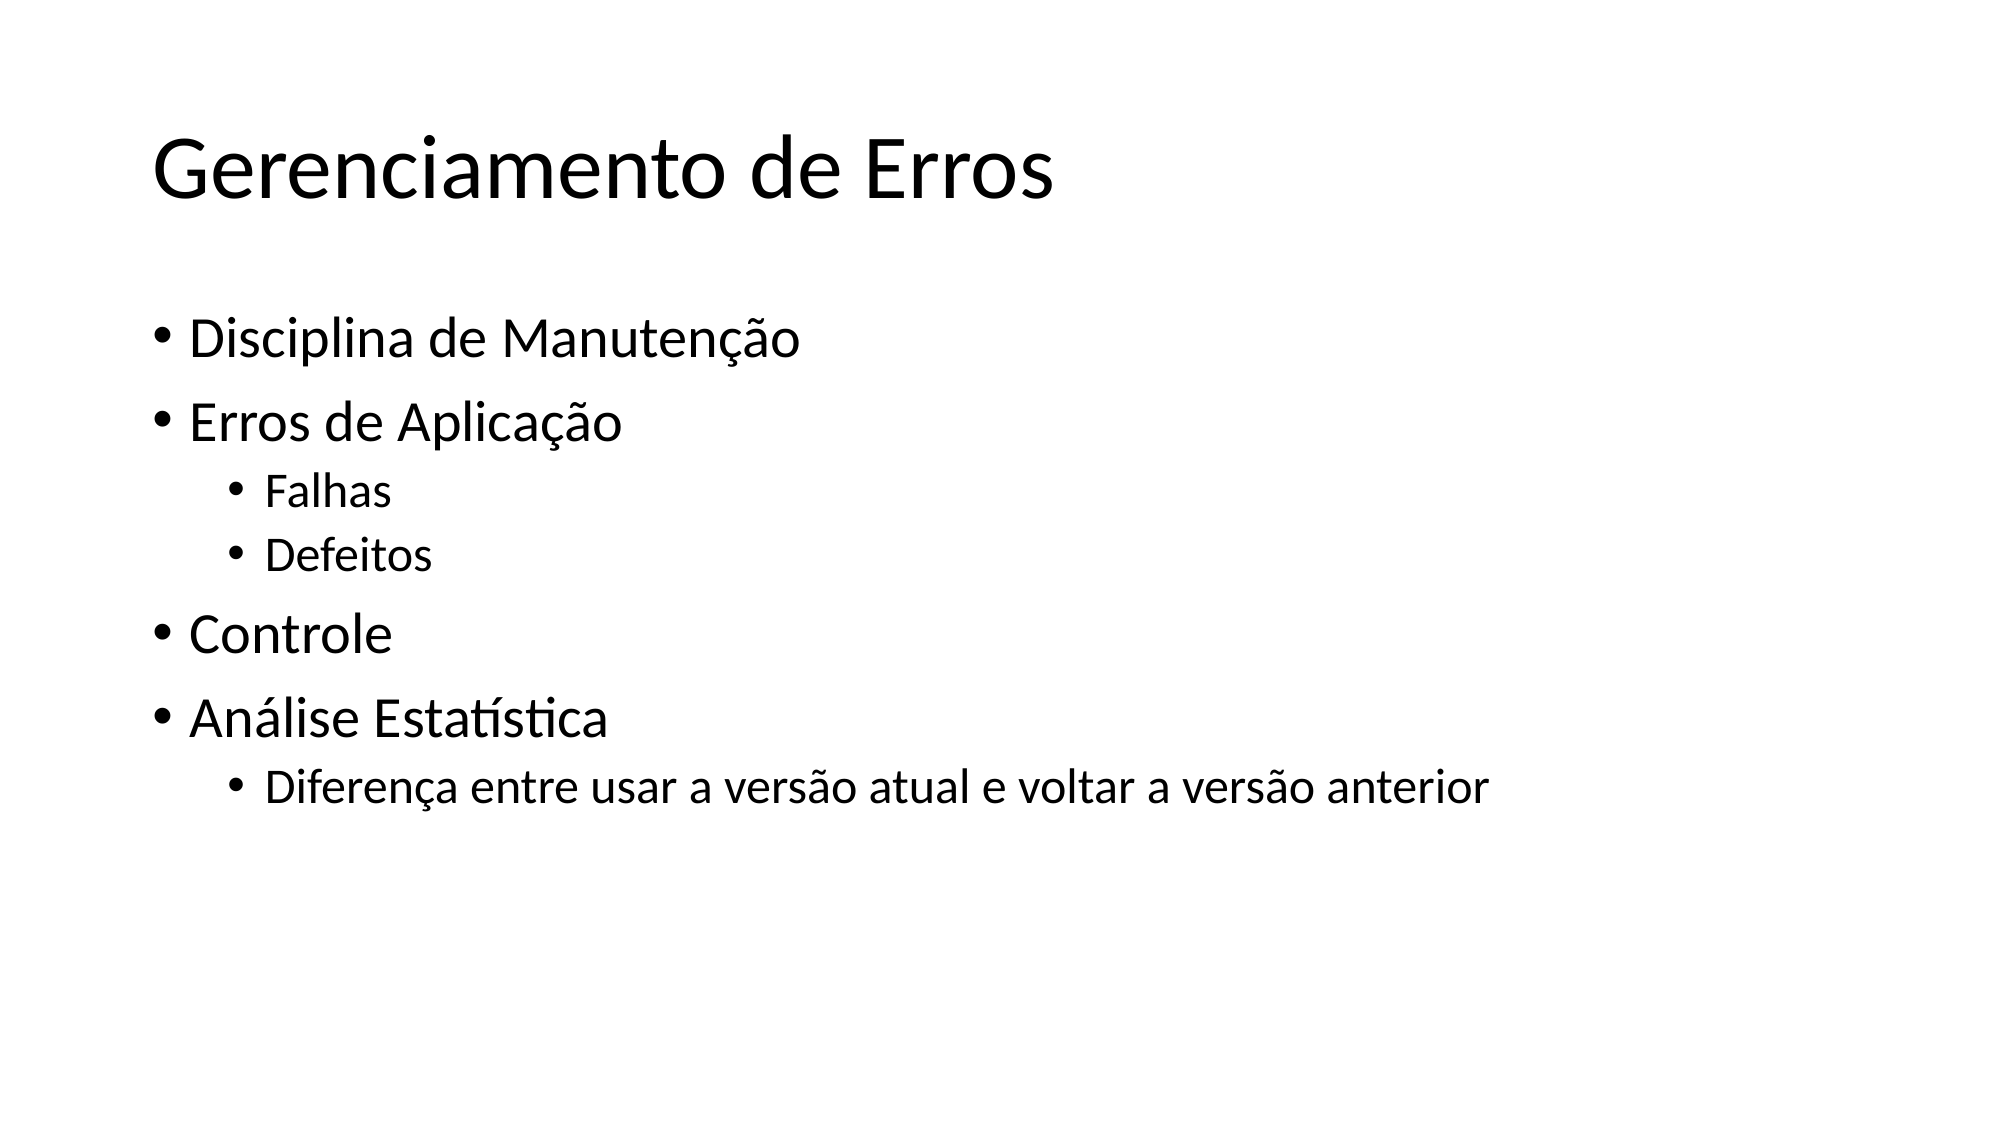

# Gerenciamento de Erros
Disciplina de Manutenção
Erros de Aplicação
Falhas
Defeitos
Controle
Análise Estatística
Diferença entre usar a versão atual e voltar a versão anterior